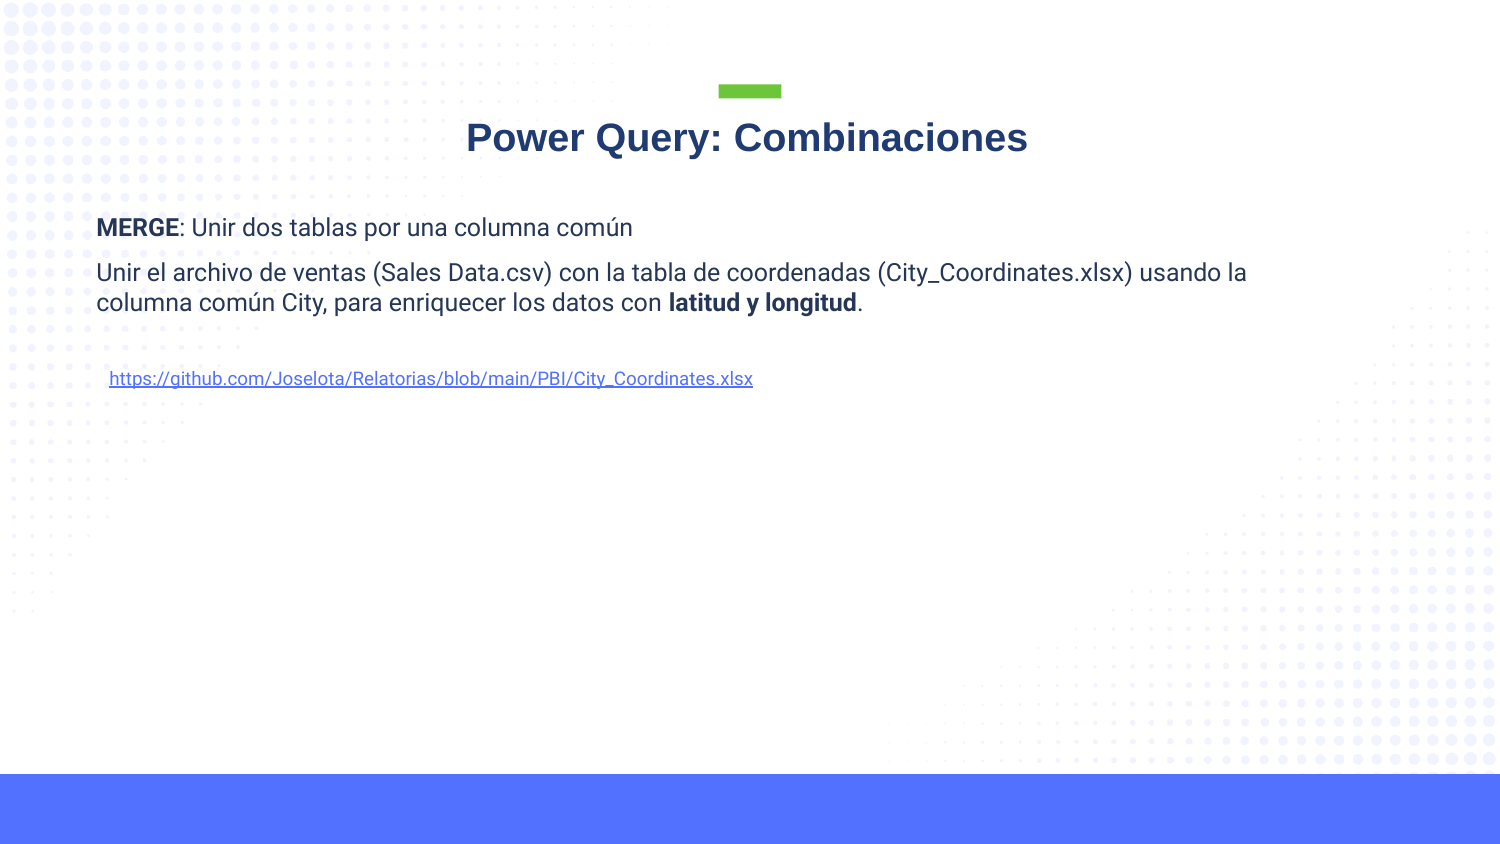

Power Query: Combinaciones
MERGE: Unir dos tablas por una columna común
Unir el archivo de ventas (Sales Data.csv) con la tabla de coordenadas (City_Coordinates.xlsx) usando la columna común City, para enriquecer los datos con latitud y longitud.
https://github.com/Joselota/Relatorias/blob/main/PBI/City_Coordinates.xlsx